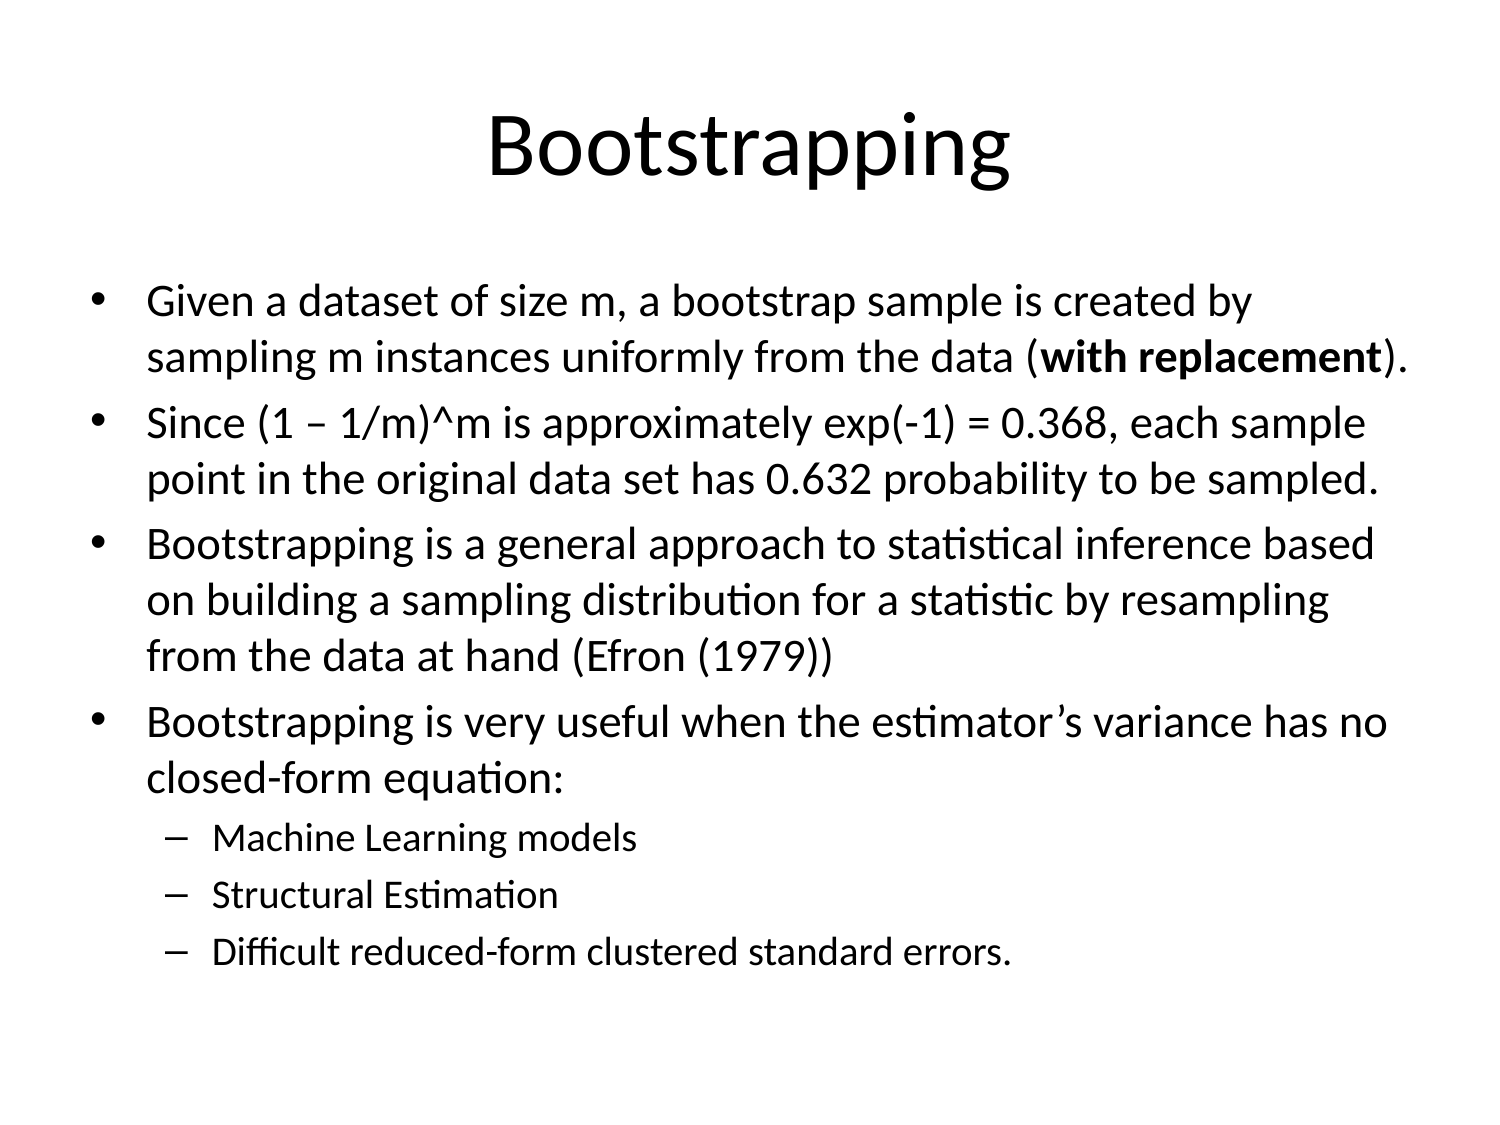

# Bootstrapping
Given a dataset of size m, a bootstrap sample is created by sampling m instances uniformly from the data (with replacement).
Since (1 – 1/m)^m is approximately exp(-1) = 0.368, each sample point in the original data set has 0.632 probability to be sampled.
Bootstrapping is a general approach to statistical inference based on building a sampling distribution for a statistic by resampling from the data at hand (Efron (1979))
Bootstrapping is very useful when the estimator’s variance has no closed-form equation:
Machine Learning models
Structural Estimation
Difficult reduced-form clustered standard errors.